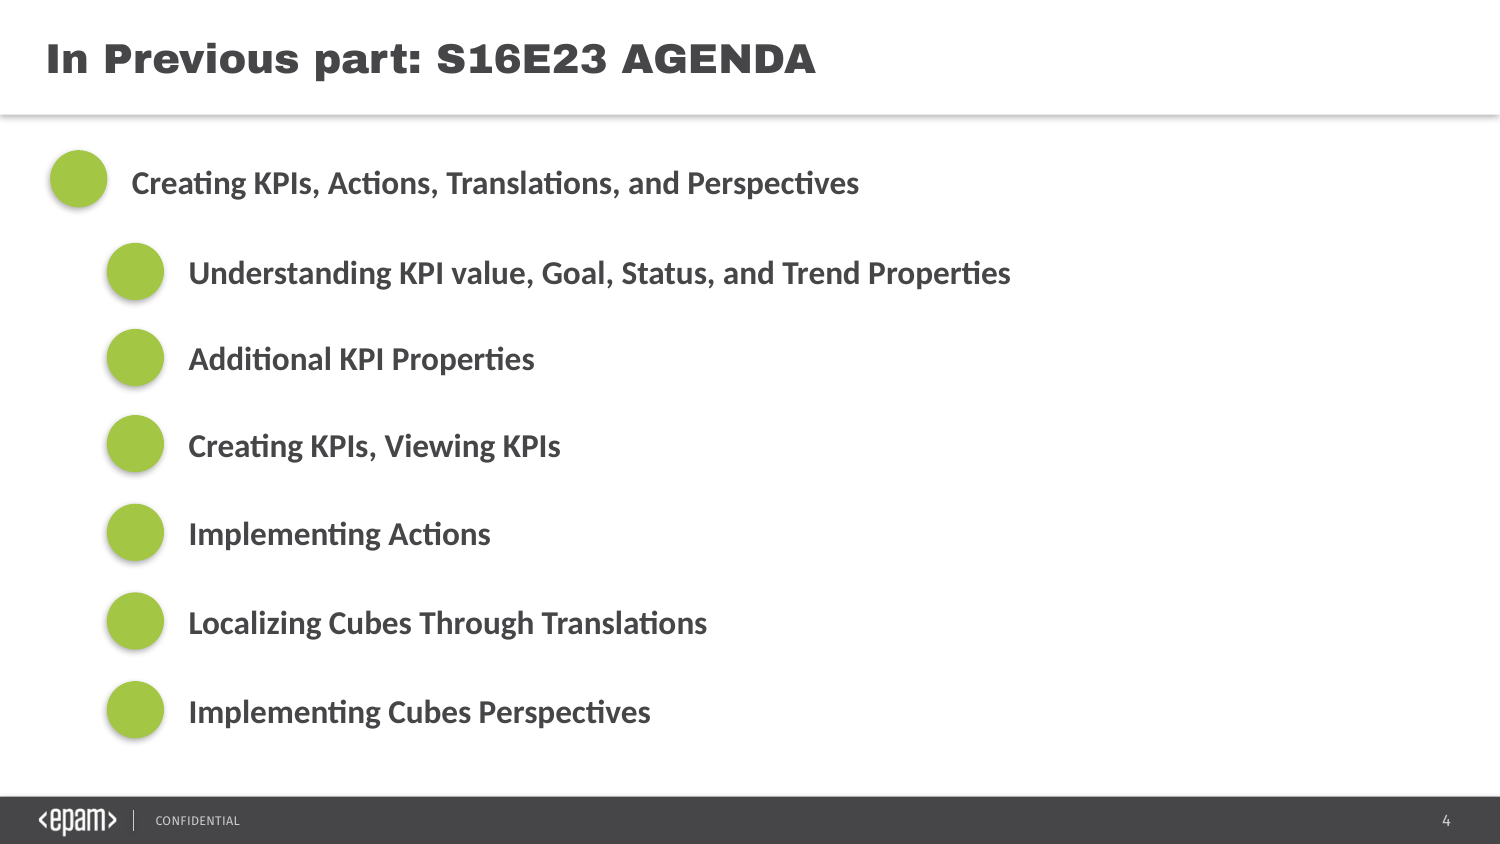

In Previous part: S16E23 AGENDA

Creating KPIs, Actions, Translations, and Perspectives

Understanding KPI value, Goal, Status, and Trend Properties

Additional KPI Properties

Creating KPIs, Viewing KPIs

Implementing Actions

Localizing Cubes Through Translations

Implementing Cubes Perspectives